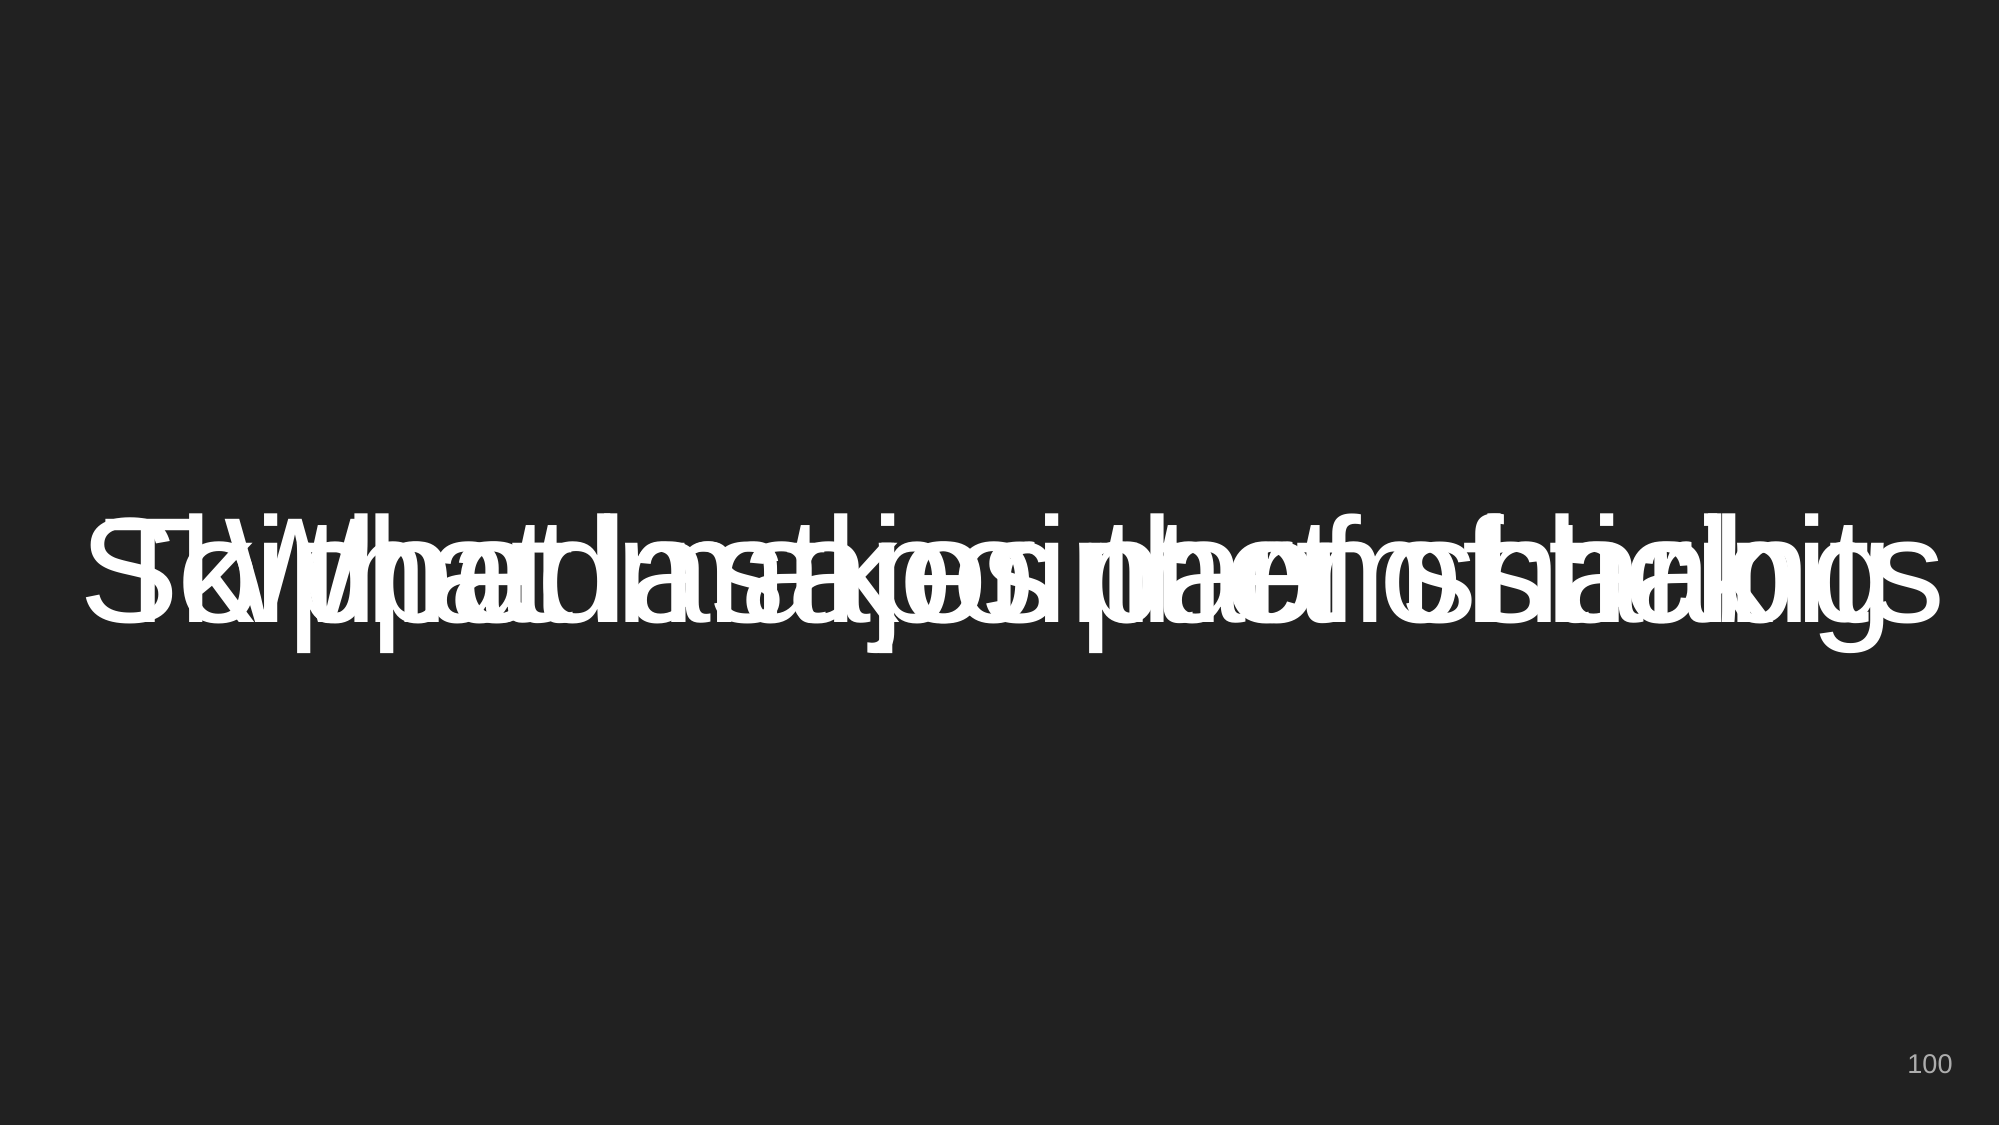

# To that last point of sharing
What makes them stick
Skipped major part of habits
100